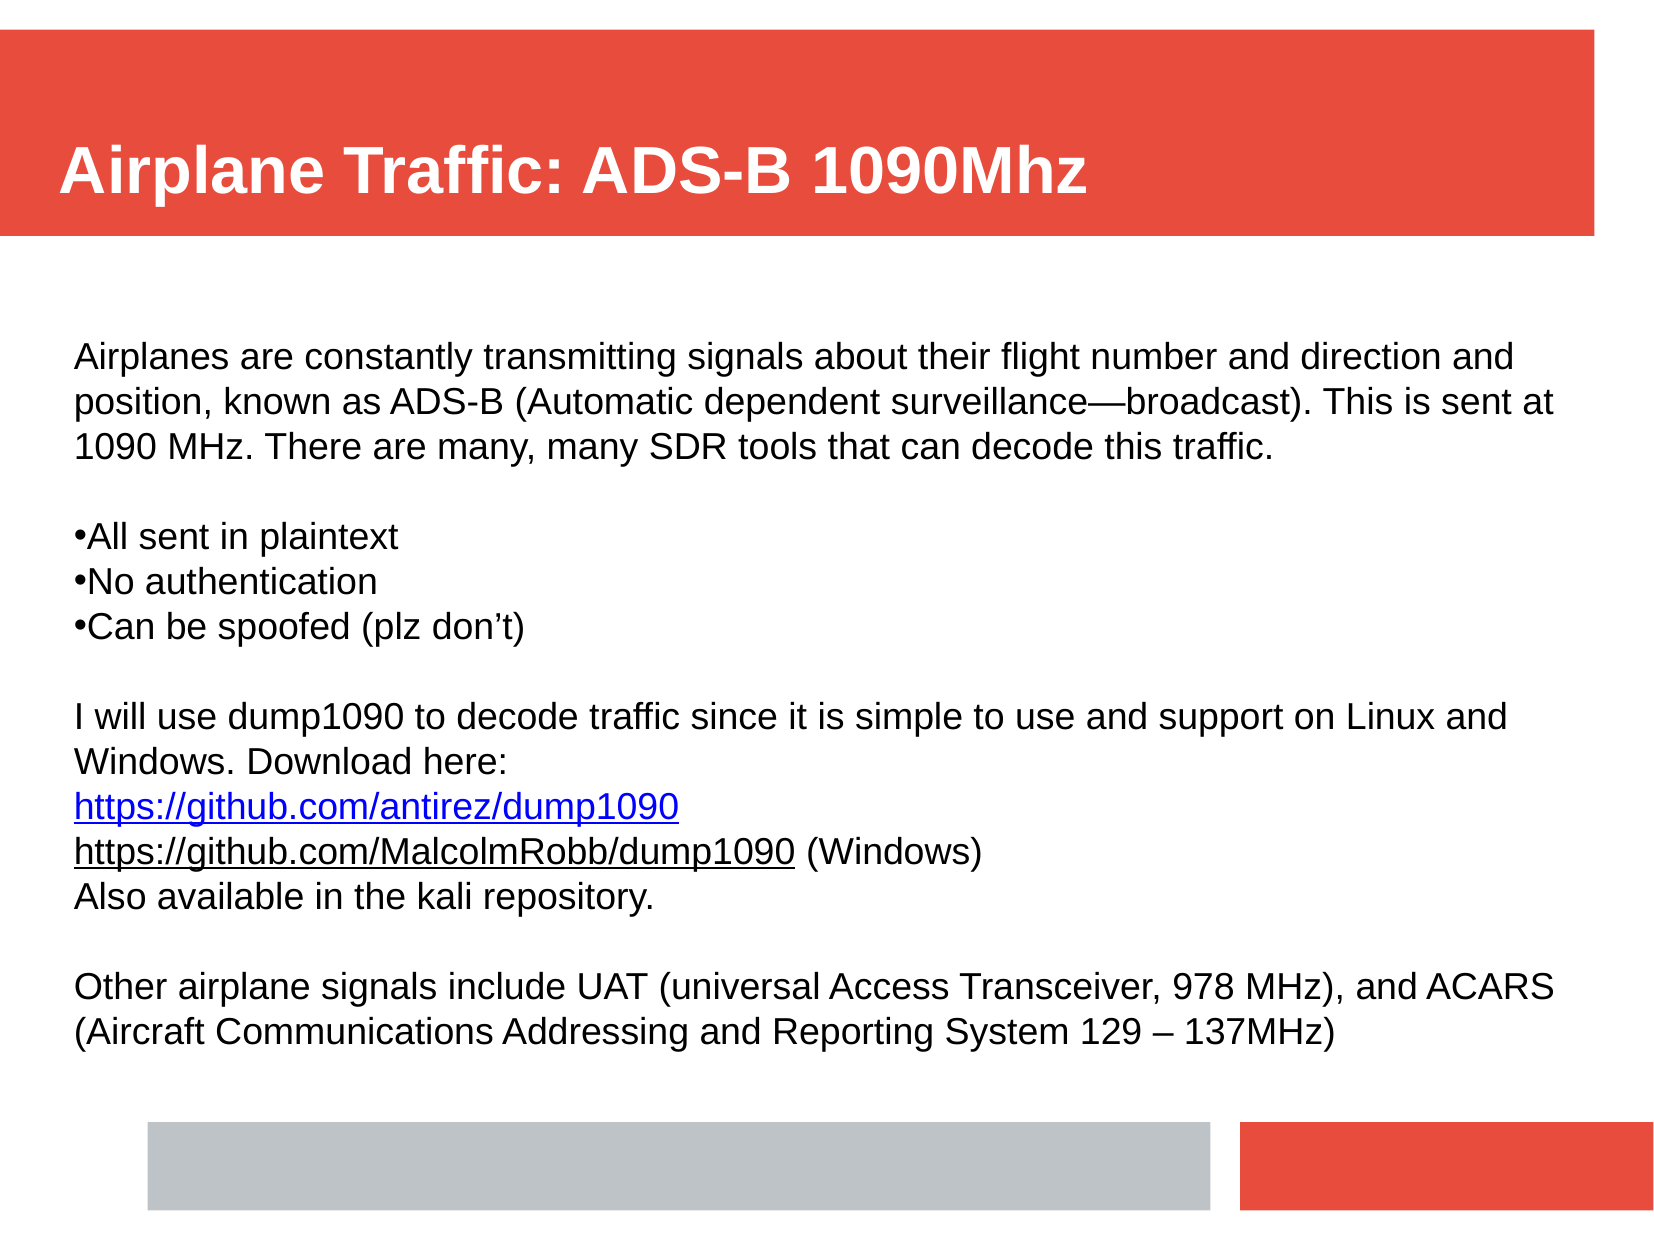

Airplane Traffic: ADS-B 1090Mhz
Airplanes are constantly transmitting signals about their flight number and direction and position, known as ADS-B (Automatic dependent surveillance—broadcast). This is sent at 1090 MHz. There are many, many SDR tools that can decode this traffic.

All sent in plaintext
No authentication
Can be spoofed (plz don’t)

I will use dump1090 to decode traffic since it is simple to use and support on Linux and Windows. Download here:
https://github.com/antirez/dump1090
https://github.com/MalcolmRobb/dump1090 (Windows)
Also available in the kali repository.

Other airplane signals include UAT (universal Access Transceiver, 978 MHz), and ACARS (Aircraft Communications Addressing and Reporting System 129 – 137MHz)